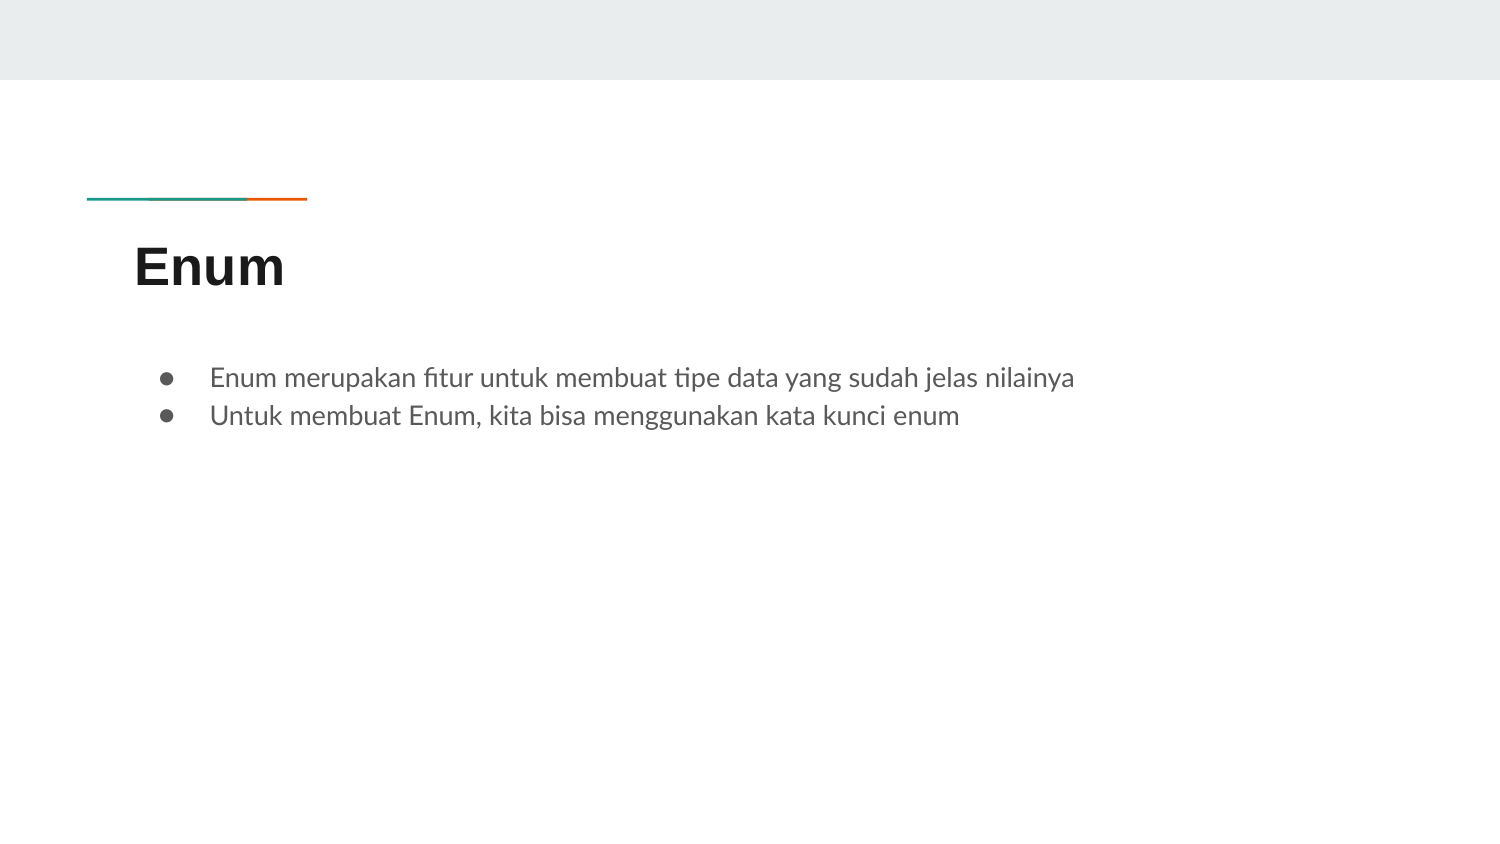

# Enum
Enum merupakan fitur untuk membuat tipe data yang sudah jelas nilainya
Untuk membuat Enum, kita bisa menggunakan kata kunci enum